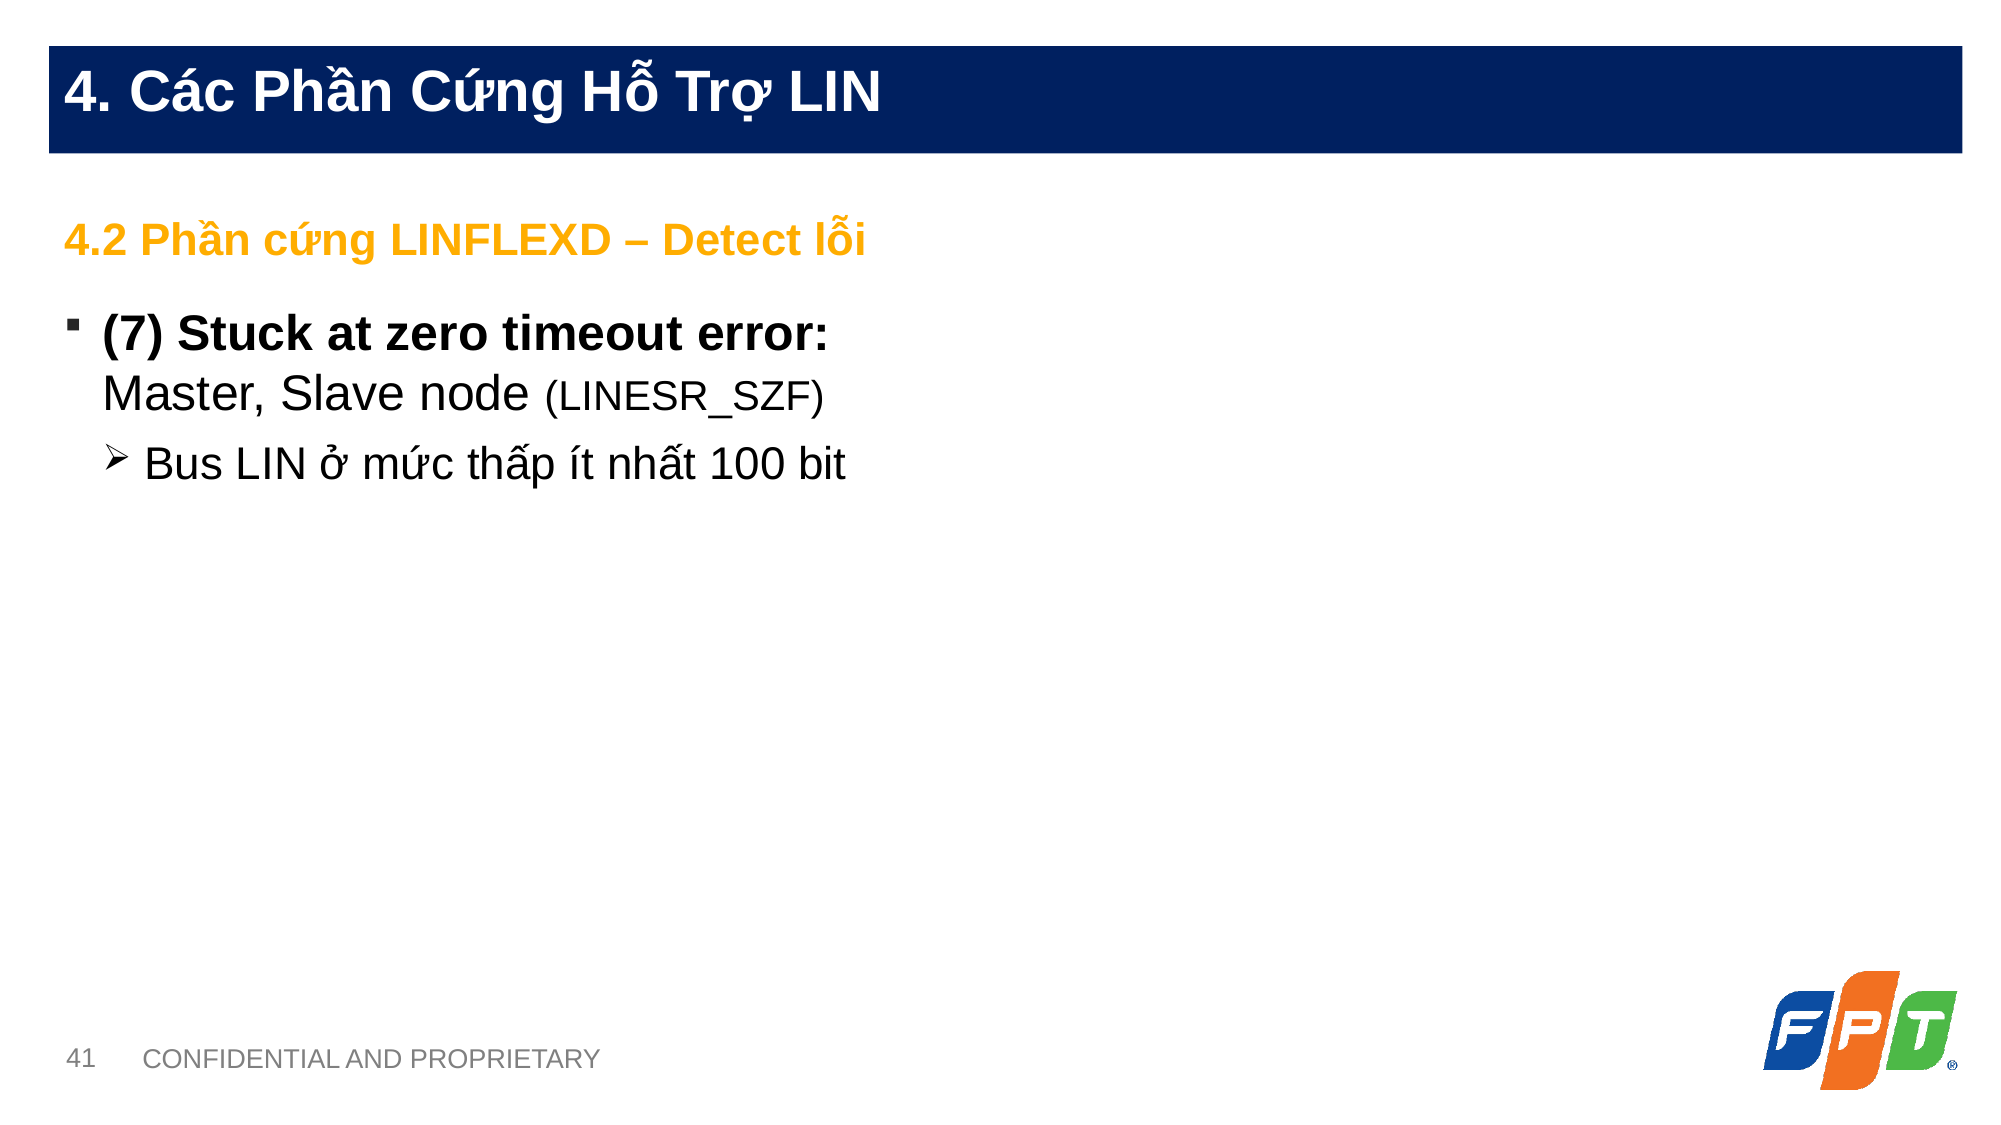

4.2 Phần cứng LINFLEXD – Detect lỗi

(7) Stuck at zero timeout error: Master, Slave node (LINESR_SZF)
 Bus LIN ở mức thấp ít nhất 100 bit